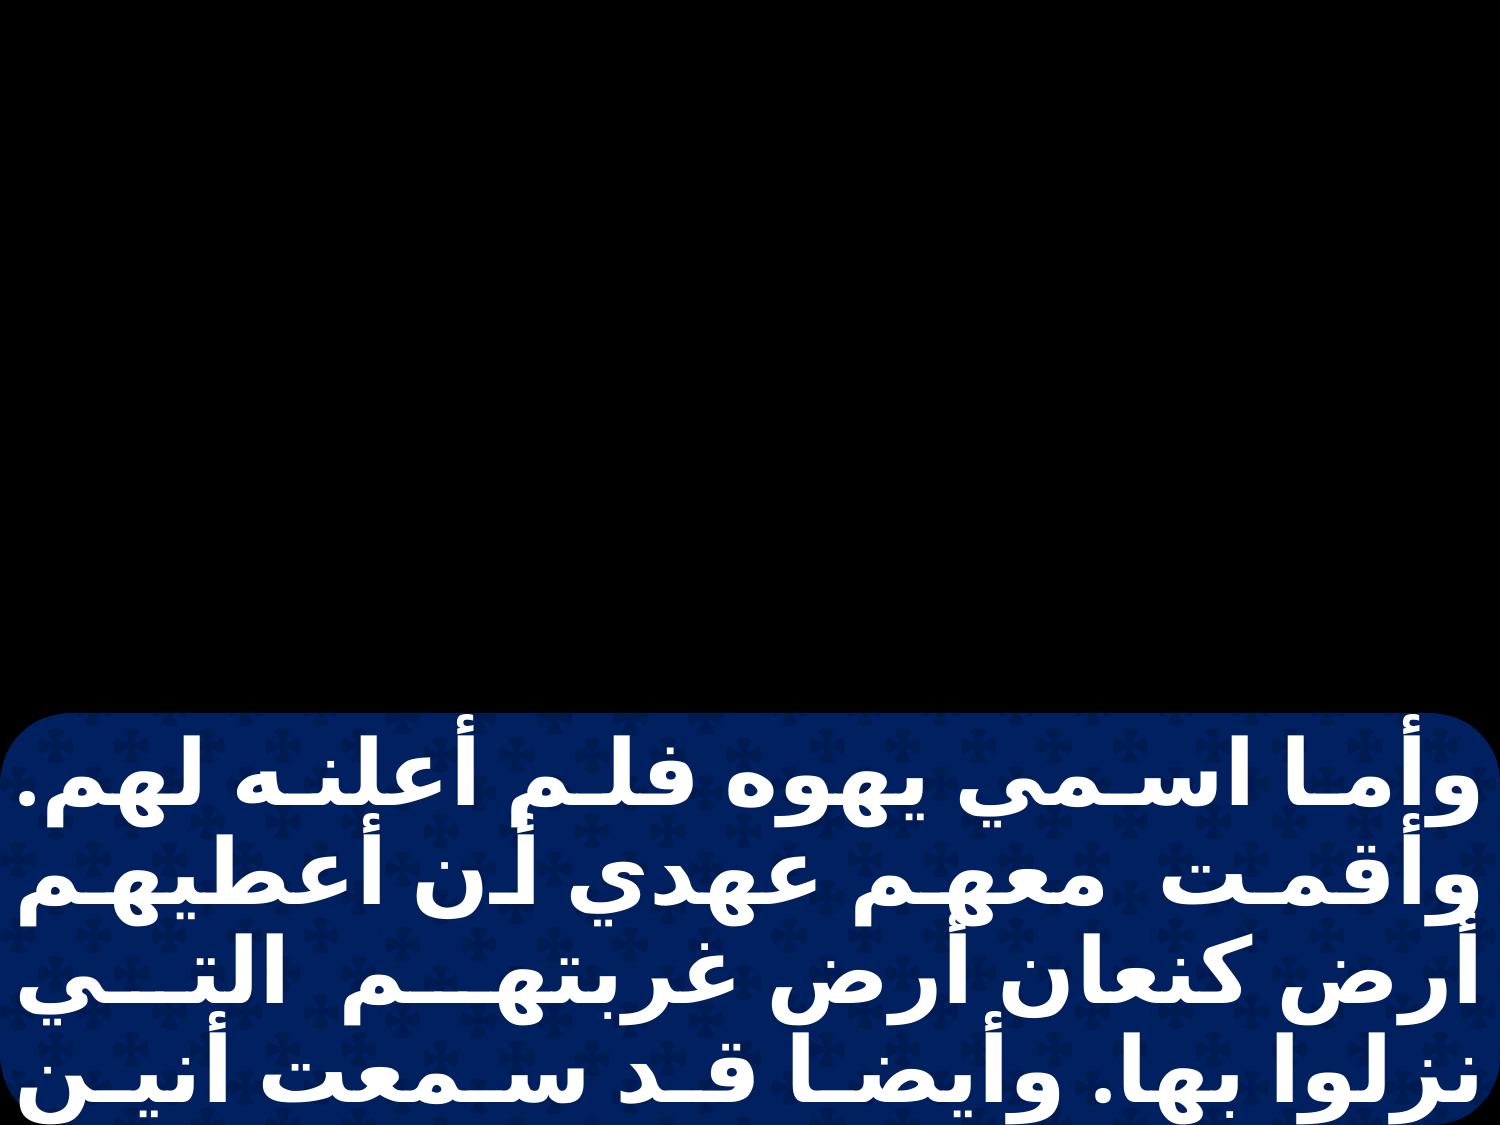

وأما اسمي يهوه فلم أعلنه لهم. وأقمت  معهم عهدي أن أعطيهم أرض كنعان أرض غربتهم  التي نزلوا بها. وأيضا قد سمعت أنين بني إسرائيل  الذين استعبدهم المصريون، فذكرت عهدي لذلك قل